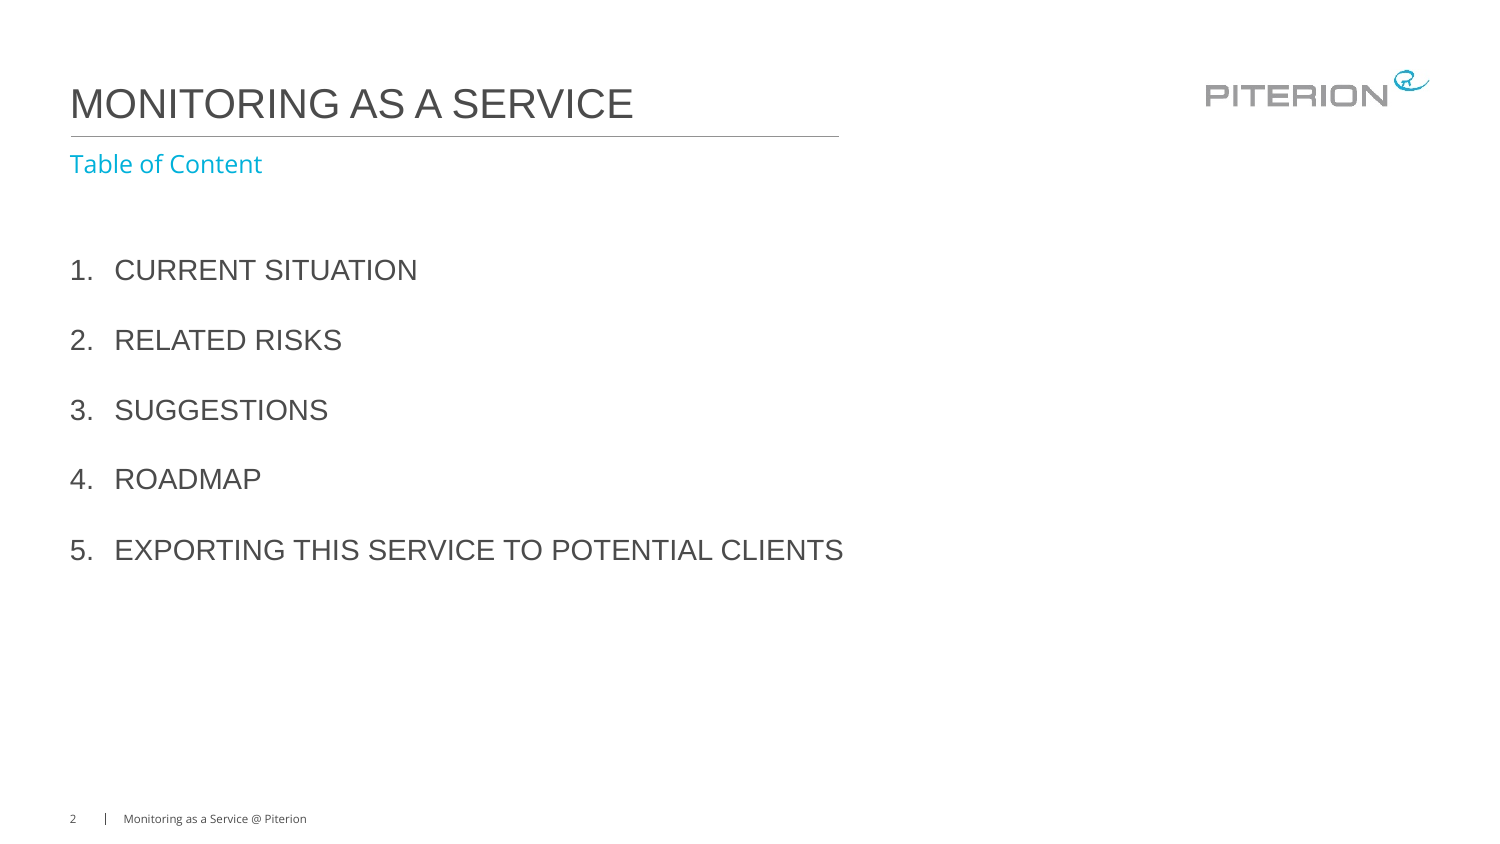

# Monitoring as a Service
Table of Content
Current situation

Related risks

Suggestions

Roadmap

Exporting this service to potential clients

2
Monitoring as a Service @ Piterion